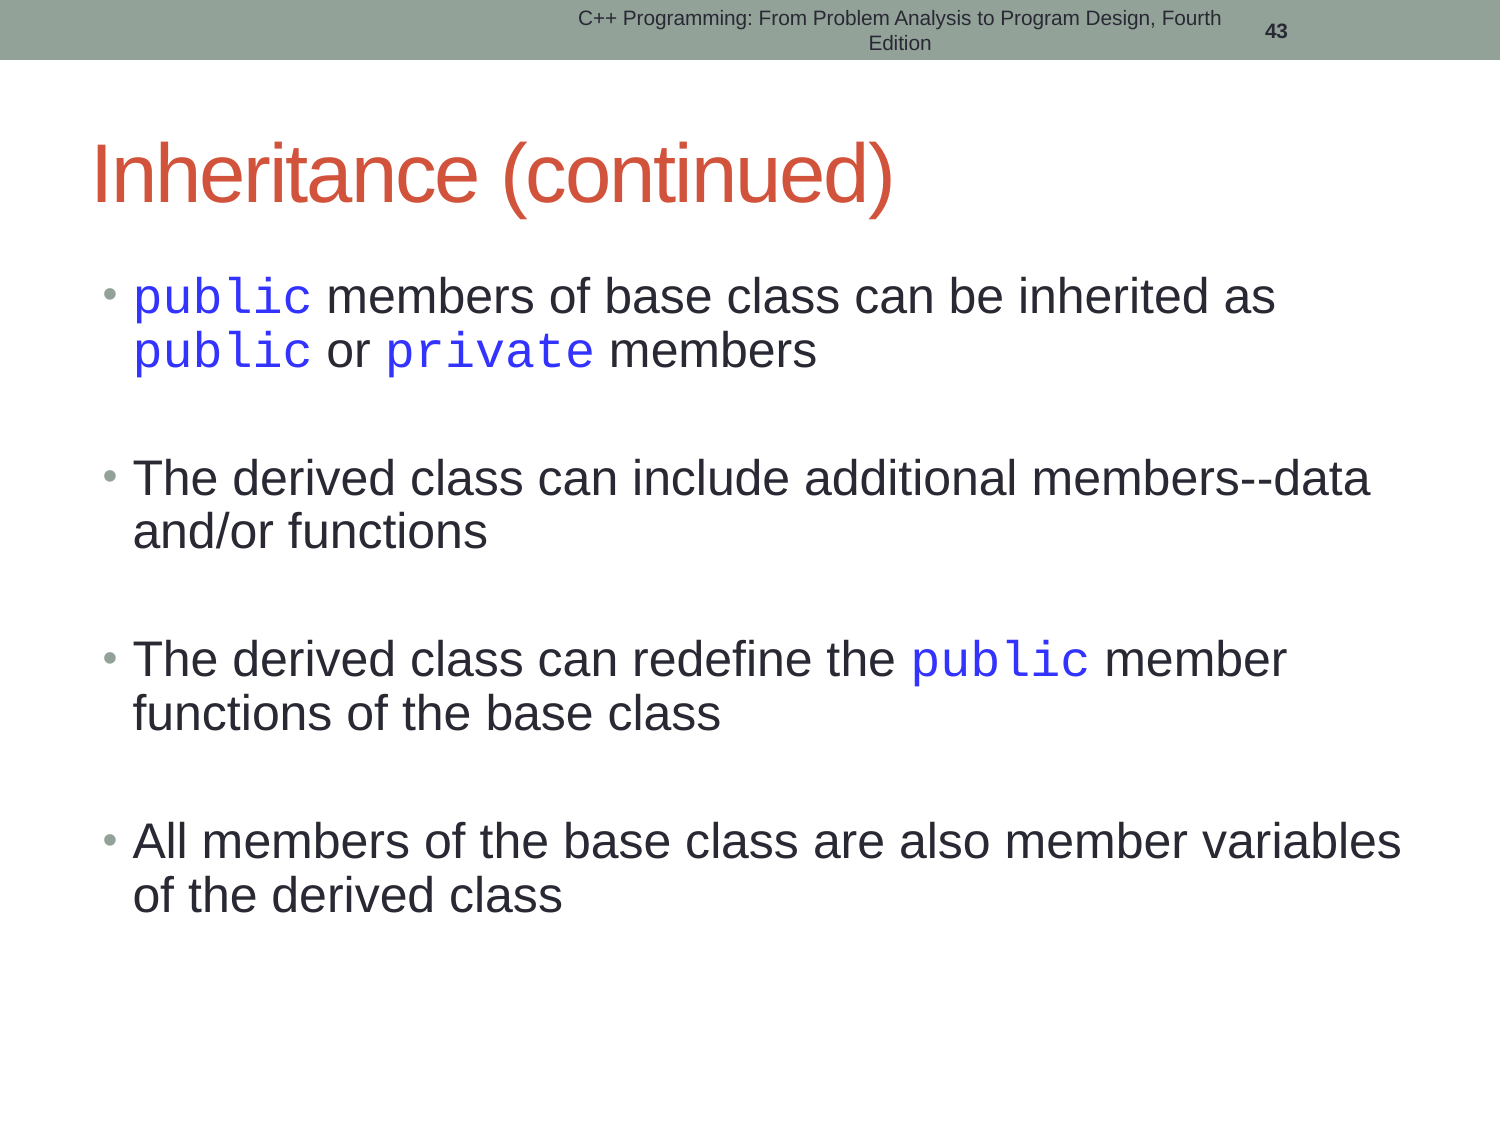

C++ Programming: From Problem Analysis to Program Design, Fourth Edition
43
# Inheritance (continued)
public members of base class can be inherited as public or private members

The derived class can include additional members--data and/or functions

The derived class can redefine the public member functions of the base class

All members of the base class are also member variables of the derived class